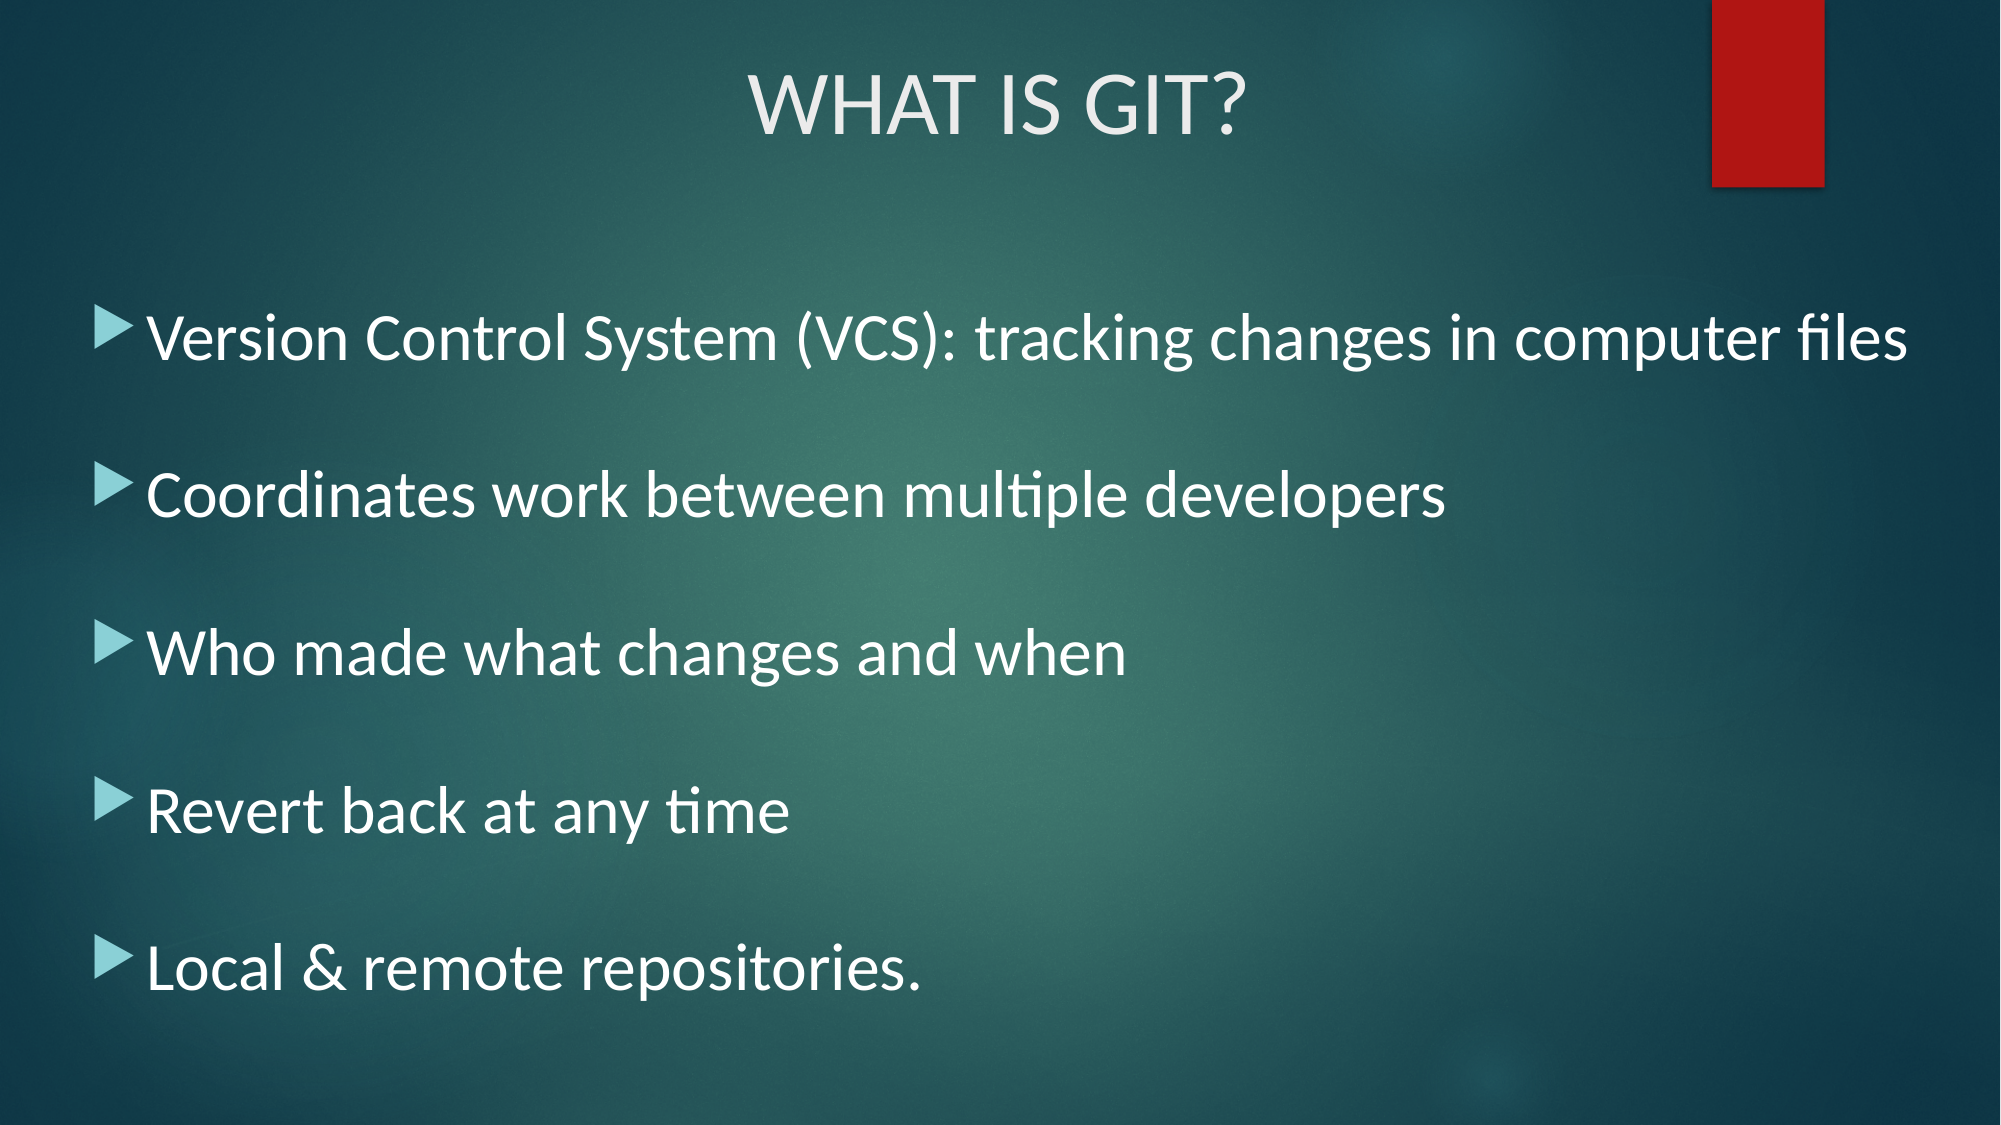

# WHAT IS GIT?
Version Control System (VCS): tracking changes in computer files
Coordinates work between multiple developers
Who made what changes and when
Revert back at any time
Local & remote repositories.